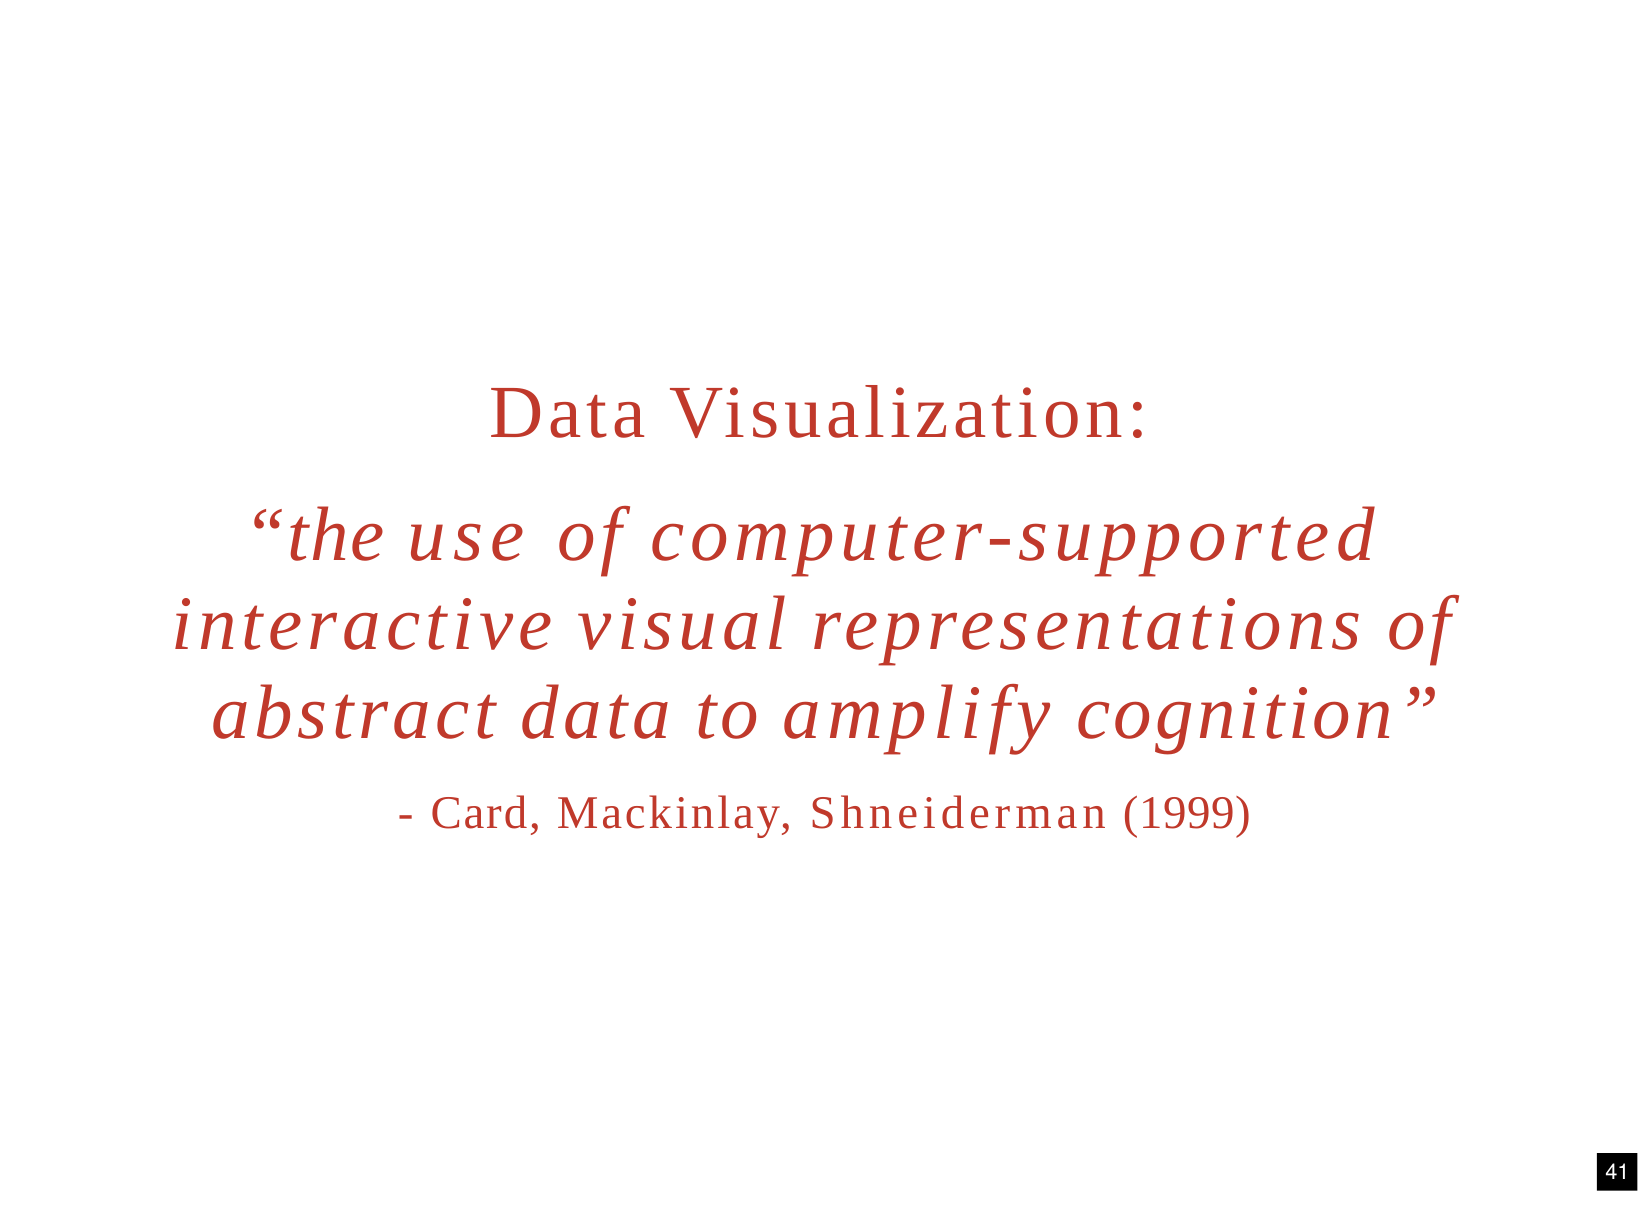

“the use of computer-supported  interactive visual representations of  abstract data to amplify cognition”
- Card, Mackinlay, Shneiderman (1999)
# Data Visualization:
41